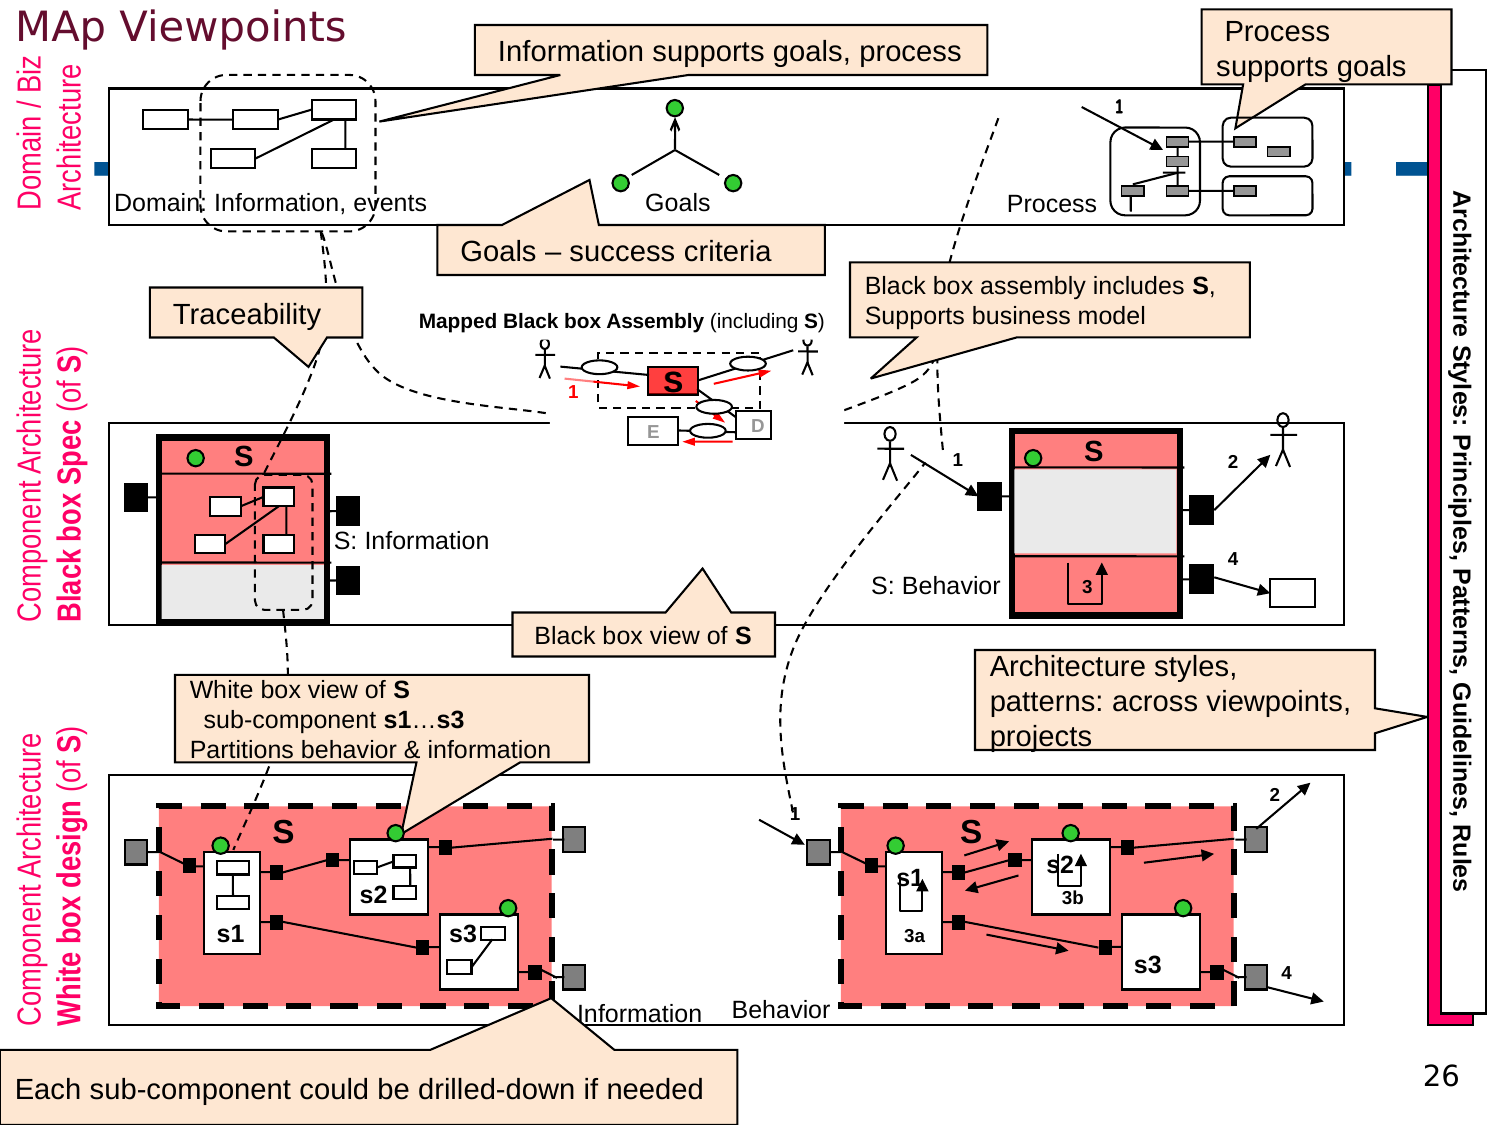

# MAp Viewpoints
 Process supports goals
 Information supports goals, process
Domain / Biz
Architecture

Outside

Component Architecture
Black box Spec (of S)
Boundary

Component Architecture
White box design (of S)
Inside
Architecture Styles: Principles, Patterns, Guidelines, Rules

1

Domain: Information, events
Goals
Process

 Goals – success criteria
Black box assembly includes S,
Supports business model
 Traceability
Mapped Black box Assembly (including S)

S

1

D
E

S

S

S

1
2

4

Black-box Specification (of S)

S: Behavior

3

S: Information

 Black box view of S
Architecture styles, patterns: across viewpoints, projects
White box view of S
  sub-component s1…s3
Partitions behavior & information
2

1

3b

3a

4

Behavior

Information
S
S
s2
s1
s2
s1
s3
s3
Each sub-component could be drilled-down if needed
26